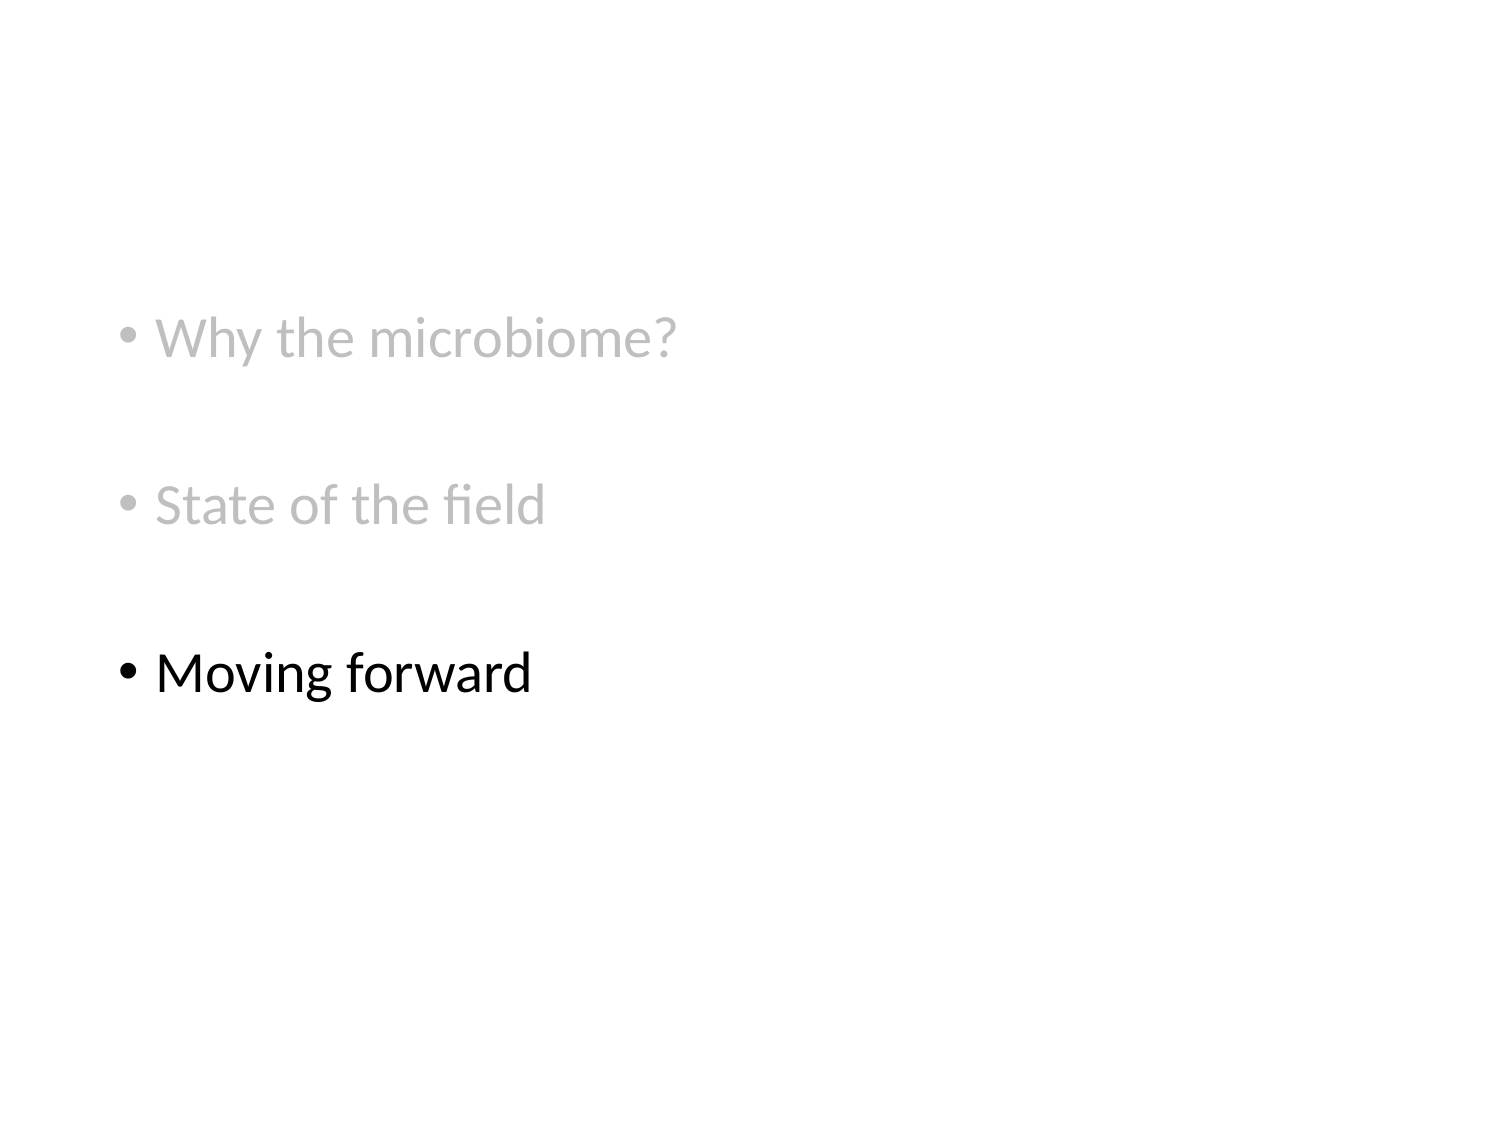

#
Why the microbiome?

State of the field

Moving forward